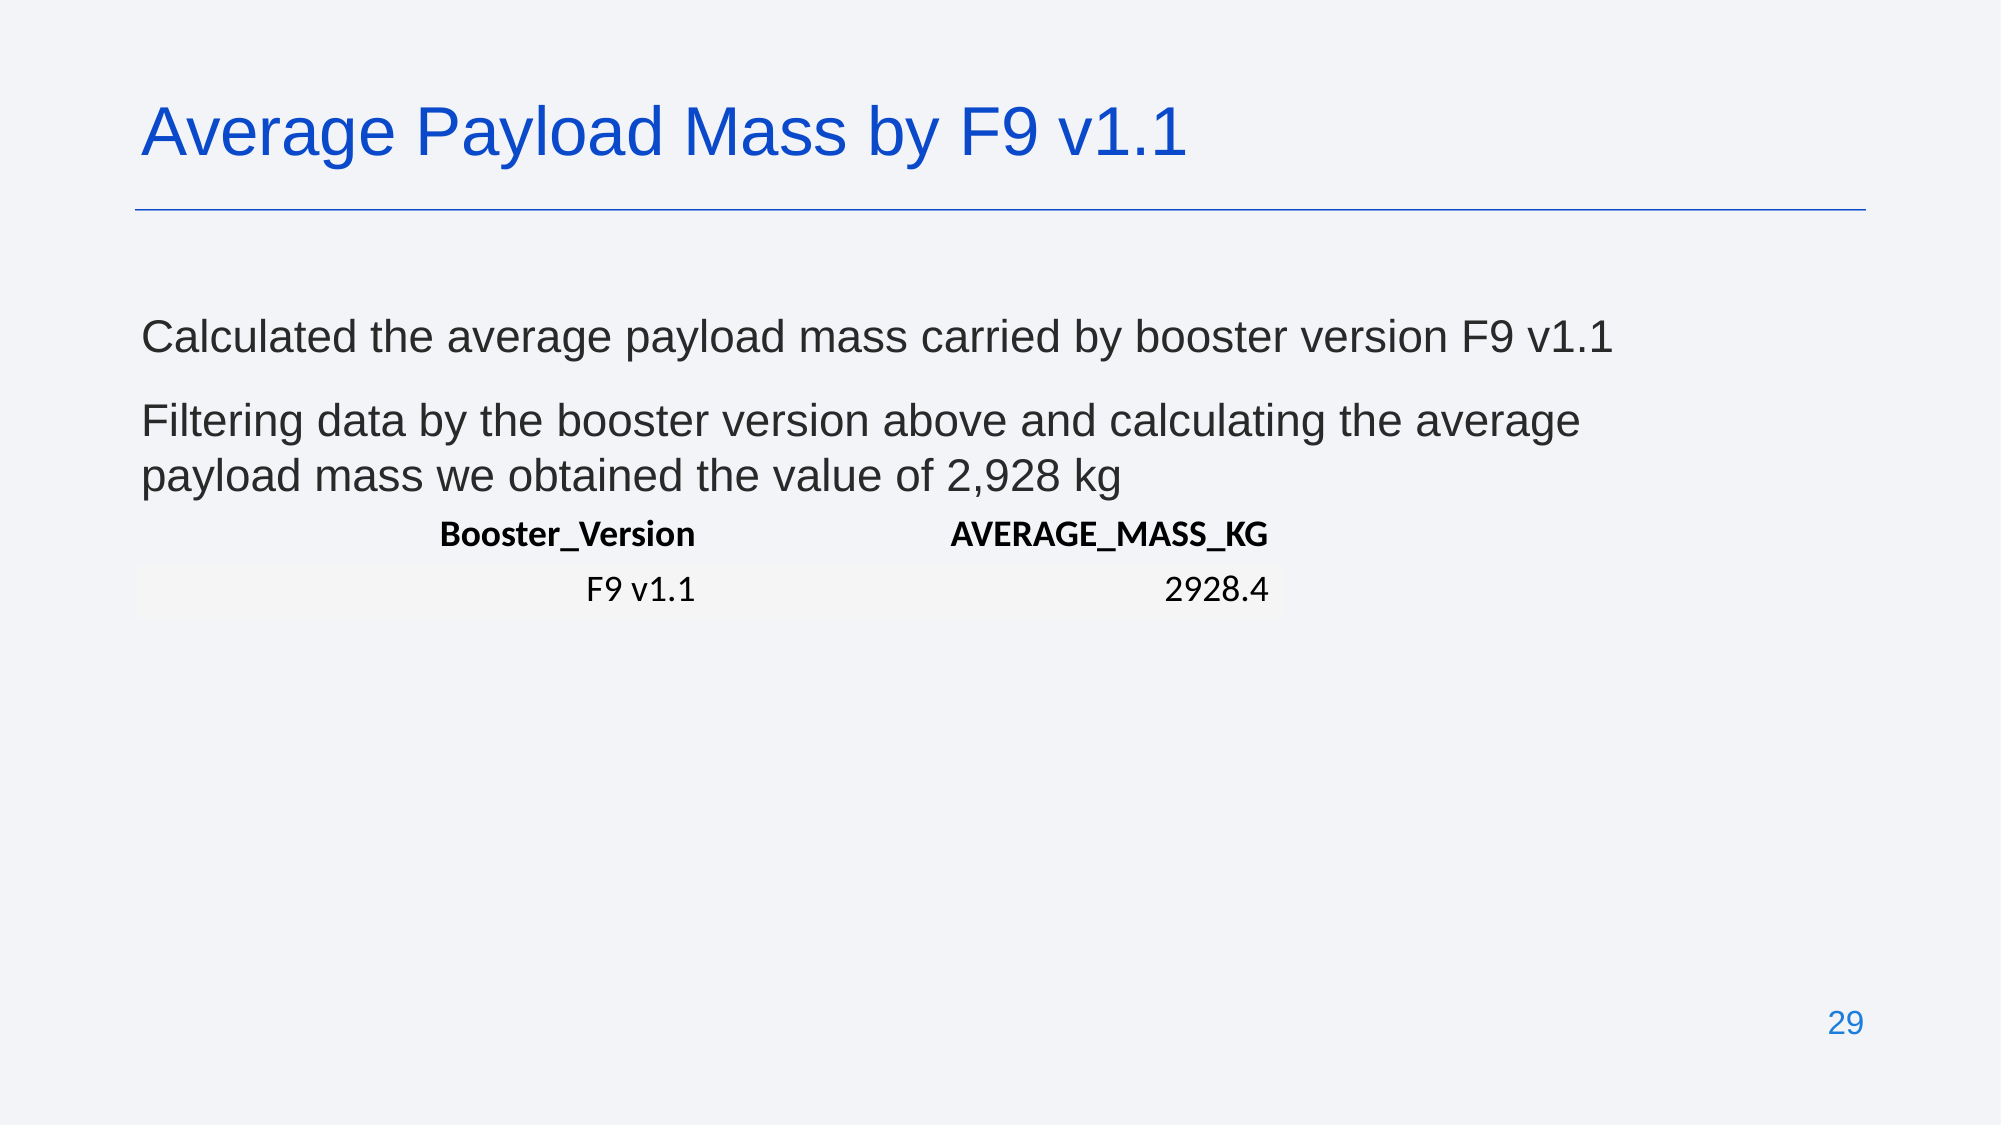

Average Payload Mass by F9 v1.1
Calculated the average payload mass carried by booster version F9 v1.1
Filtering data by the booster version above and calculating the average
payload mass we obtained the value of 2,928 kg
| Booster\_Version | AVERAGE\_MASS\_KG |
| --- | --- |
| F9 v1.1 | 2928.4 |
29